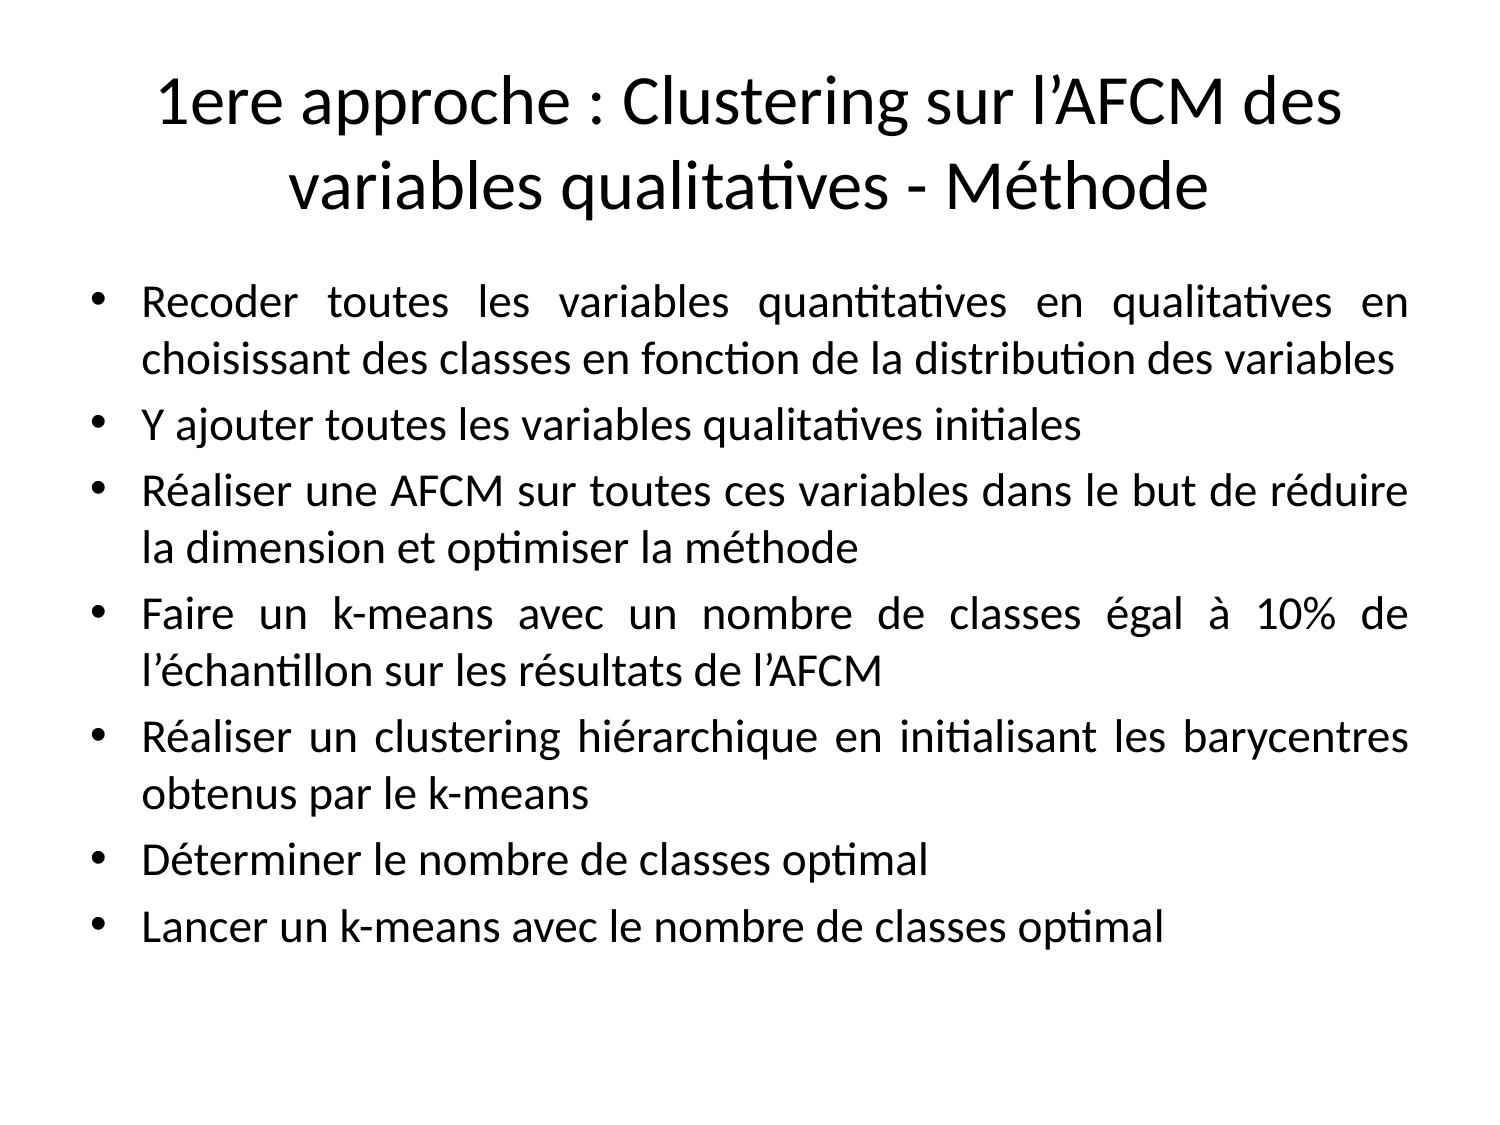

# 1ere approche : Clustering sur l’AFCM des variables qualitatives - Méthode
Recoder toutes les variables quantitatives en qualitatives en choisissant des classes en fonction de la distribution des variables
Y ajouter toutes les variables qualitatives initiales
Réaliser une AFCM sur toutes ces variables dans le but de réduire la dimension et optimiser la méthode
Faire un k-means avec un nombre de classes égal à 10% de l’échantillon sur les résultats de l’AFCM
Réaliser un clustering hiérarchique en initialisant les barycentres obtenus par le k-means
Déterminer le nombre de classes optimal
Lancer un k-means avec le nombre de classes optimal